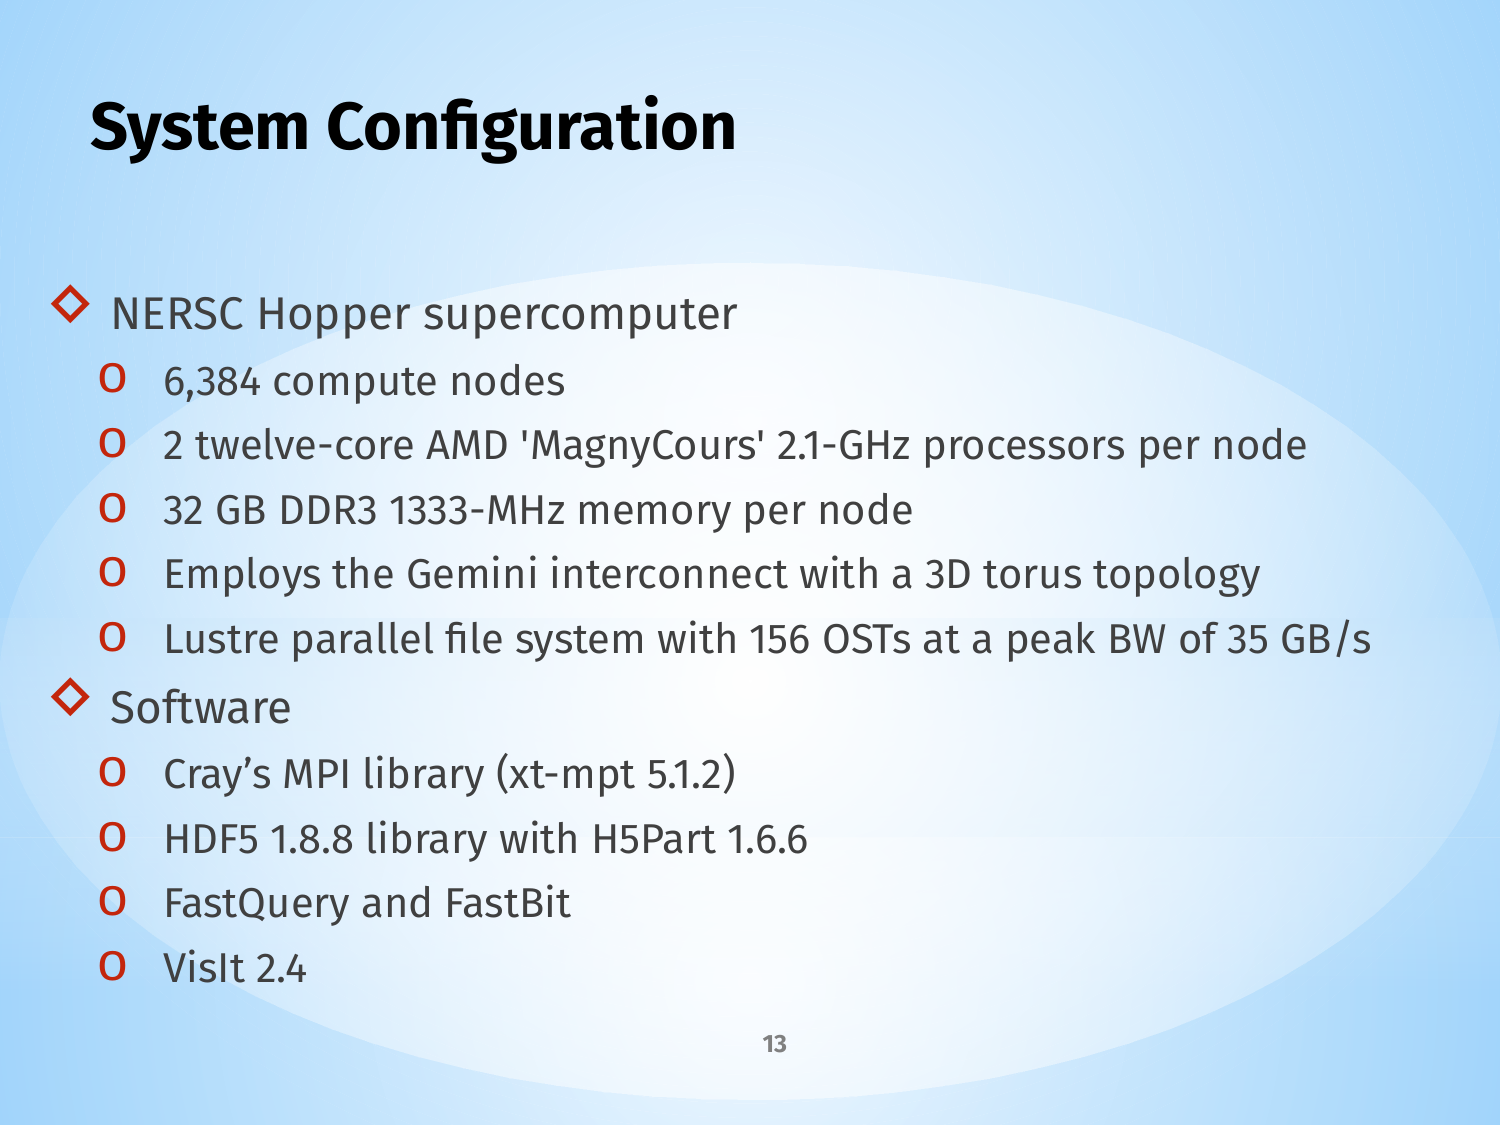

# System Configuration
NERSC Hopper supercomputer
6,384 compute nodes
2 twelve-core AMD 'MagnyCours' 2.1-GHz processors per node
32 GB DDR3 1333-MHz memory per node
Employs the Gemini interconnect with a 3D torus topology
Lustre parallel file system with 156 OSTs at a peak BW of 35 GB/s
Software
Cray’s MPI library (xt-mpt 5.1.2)
HDF5 1.8.8 library with H5Part 1.6.6
FastQuery and FastBit
VisIt 2.4
13